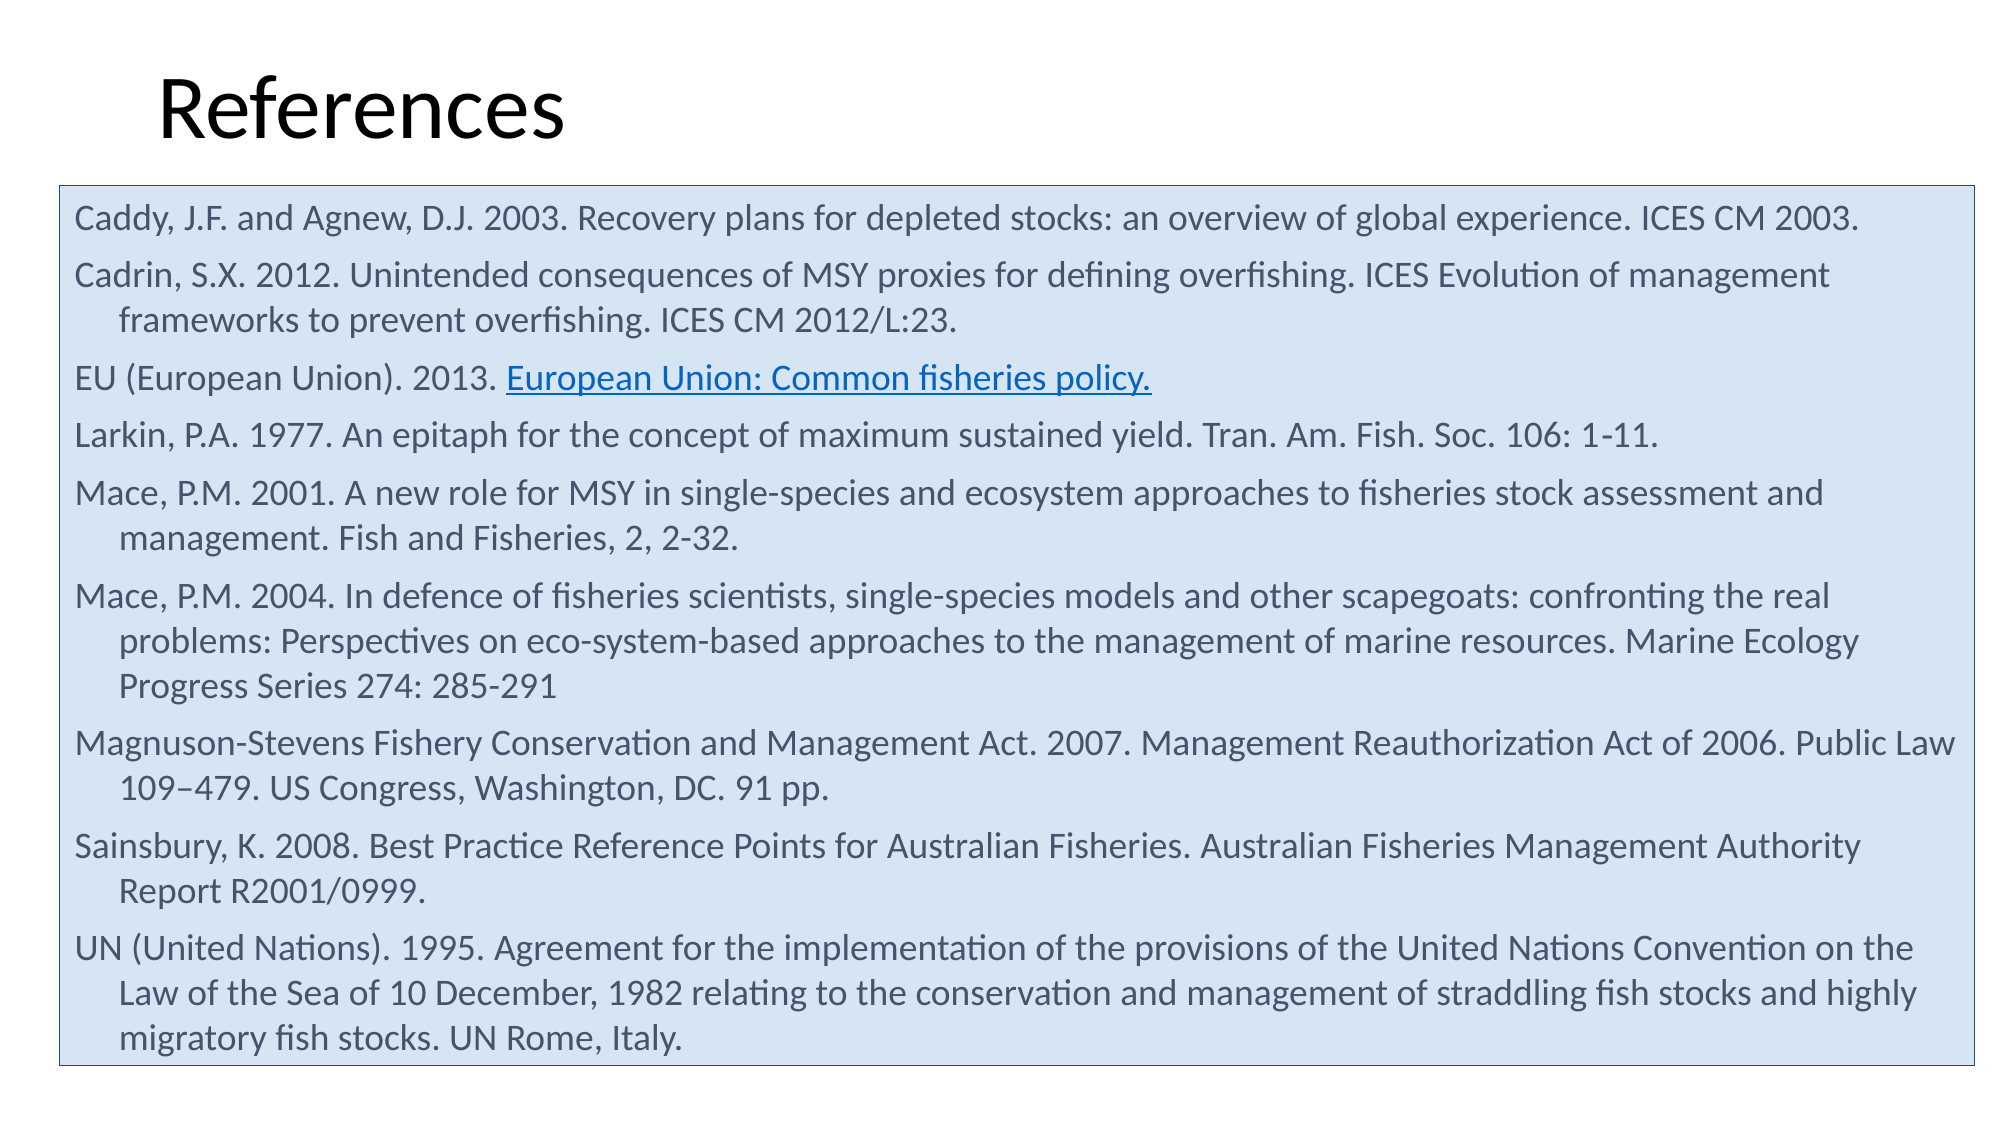

# References
Caddy, J.F. and Agnew, D.J. 2003. Recovery plans for depleted stocks: an overview of global experience. ICES CM 2003.
Cadrin, S.X. 2012. Unintended consequences of MSY proxies for defining overfishing. ICES Evolution of management frameworks to prevent overfishing. ICES CM 2012/L:23.
EU (European Union). 2013. European Union: Common fisheries policy.
Larkin, P.A. 1977. An epitaph for the concept of maximum sustained yield. Tran. Am. Fish. Soc. 106: 1‐11.
Mace, P.M. 2001. A new role for MSY in single-species and ecosystem approaches to fisheries stock assessment and management. Fish and Fisheries, 2, 2-32.
Mace, P.M. 2004. In defence of fisheries scientists, single-species models and other scapegoats: confronting the real problems: Perspectives on eco-system-based approaches to the management of marine resources. Marine Ecology Progress Series 274: 285-291
Magnuson-Stevens Fishery Conservation and Management Act. 2007. Management Reauthorization Act of 2006. Public Law 109–479. US Congress, Washington, DC. 91 pp.
Sainsbury, K. 2008. Best Practice Reference Points for Australian Fisheries. Australian Fisheries Management Authority Report R2001/0999.
UN (United Nations). 1995. Agreement for the implementation of the provisions of the United Nations Convention on the Law of the Sea of 10 December, 1982 relating to the conservation and management of straddling fish stocks and highly migratory fish stocks. UN Rome, Italy.